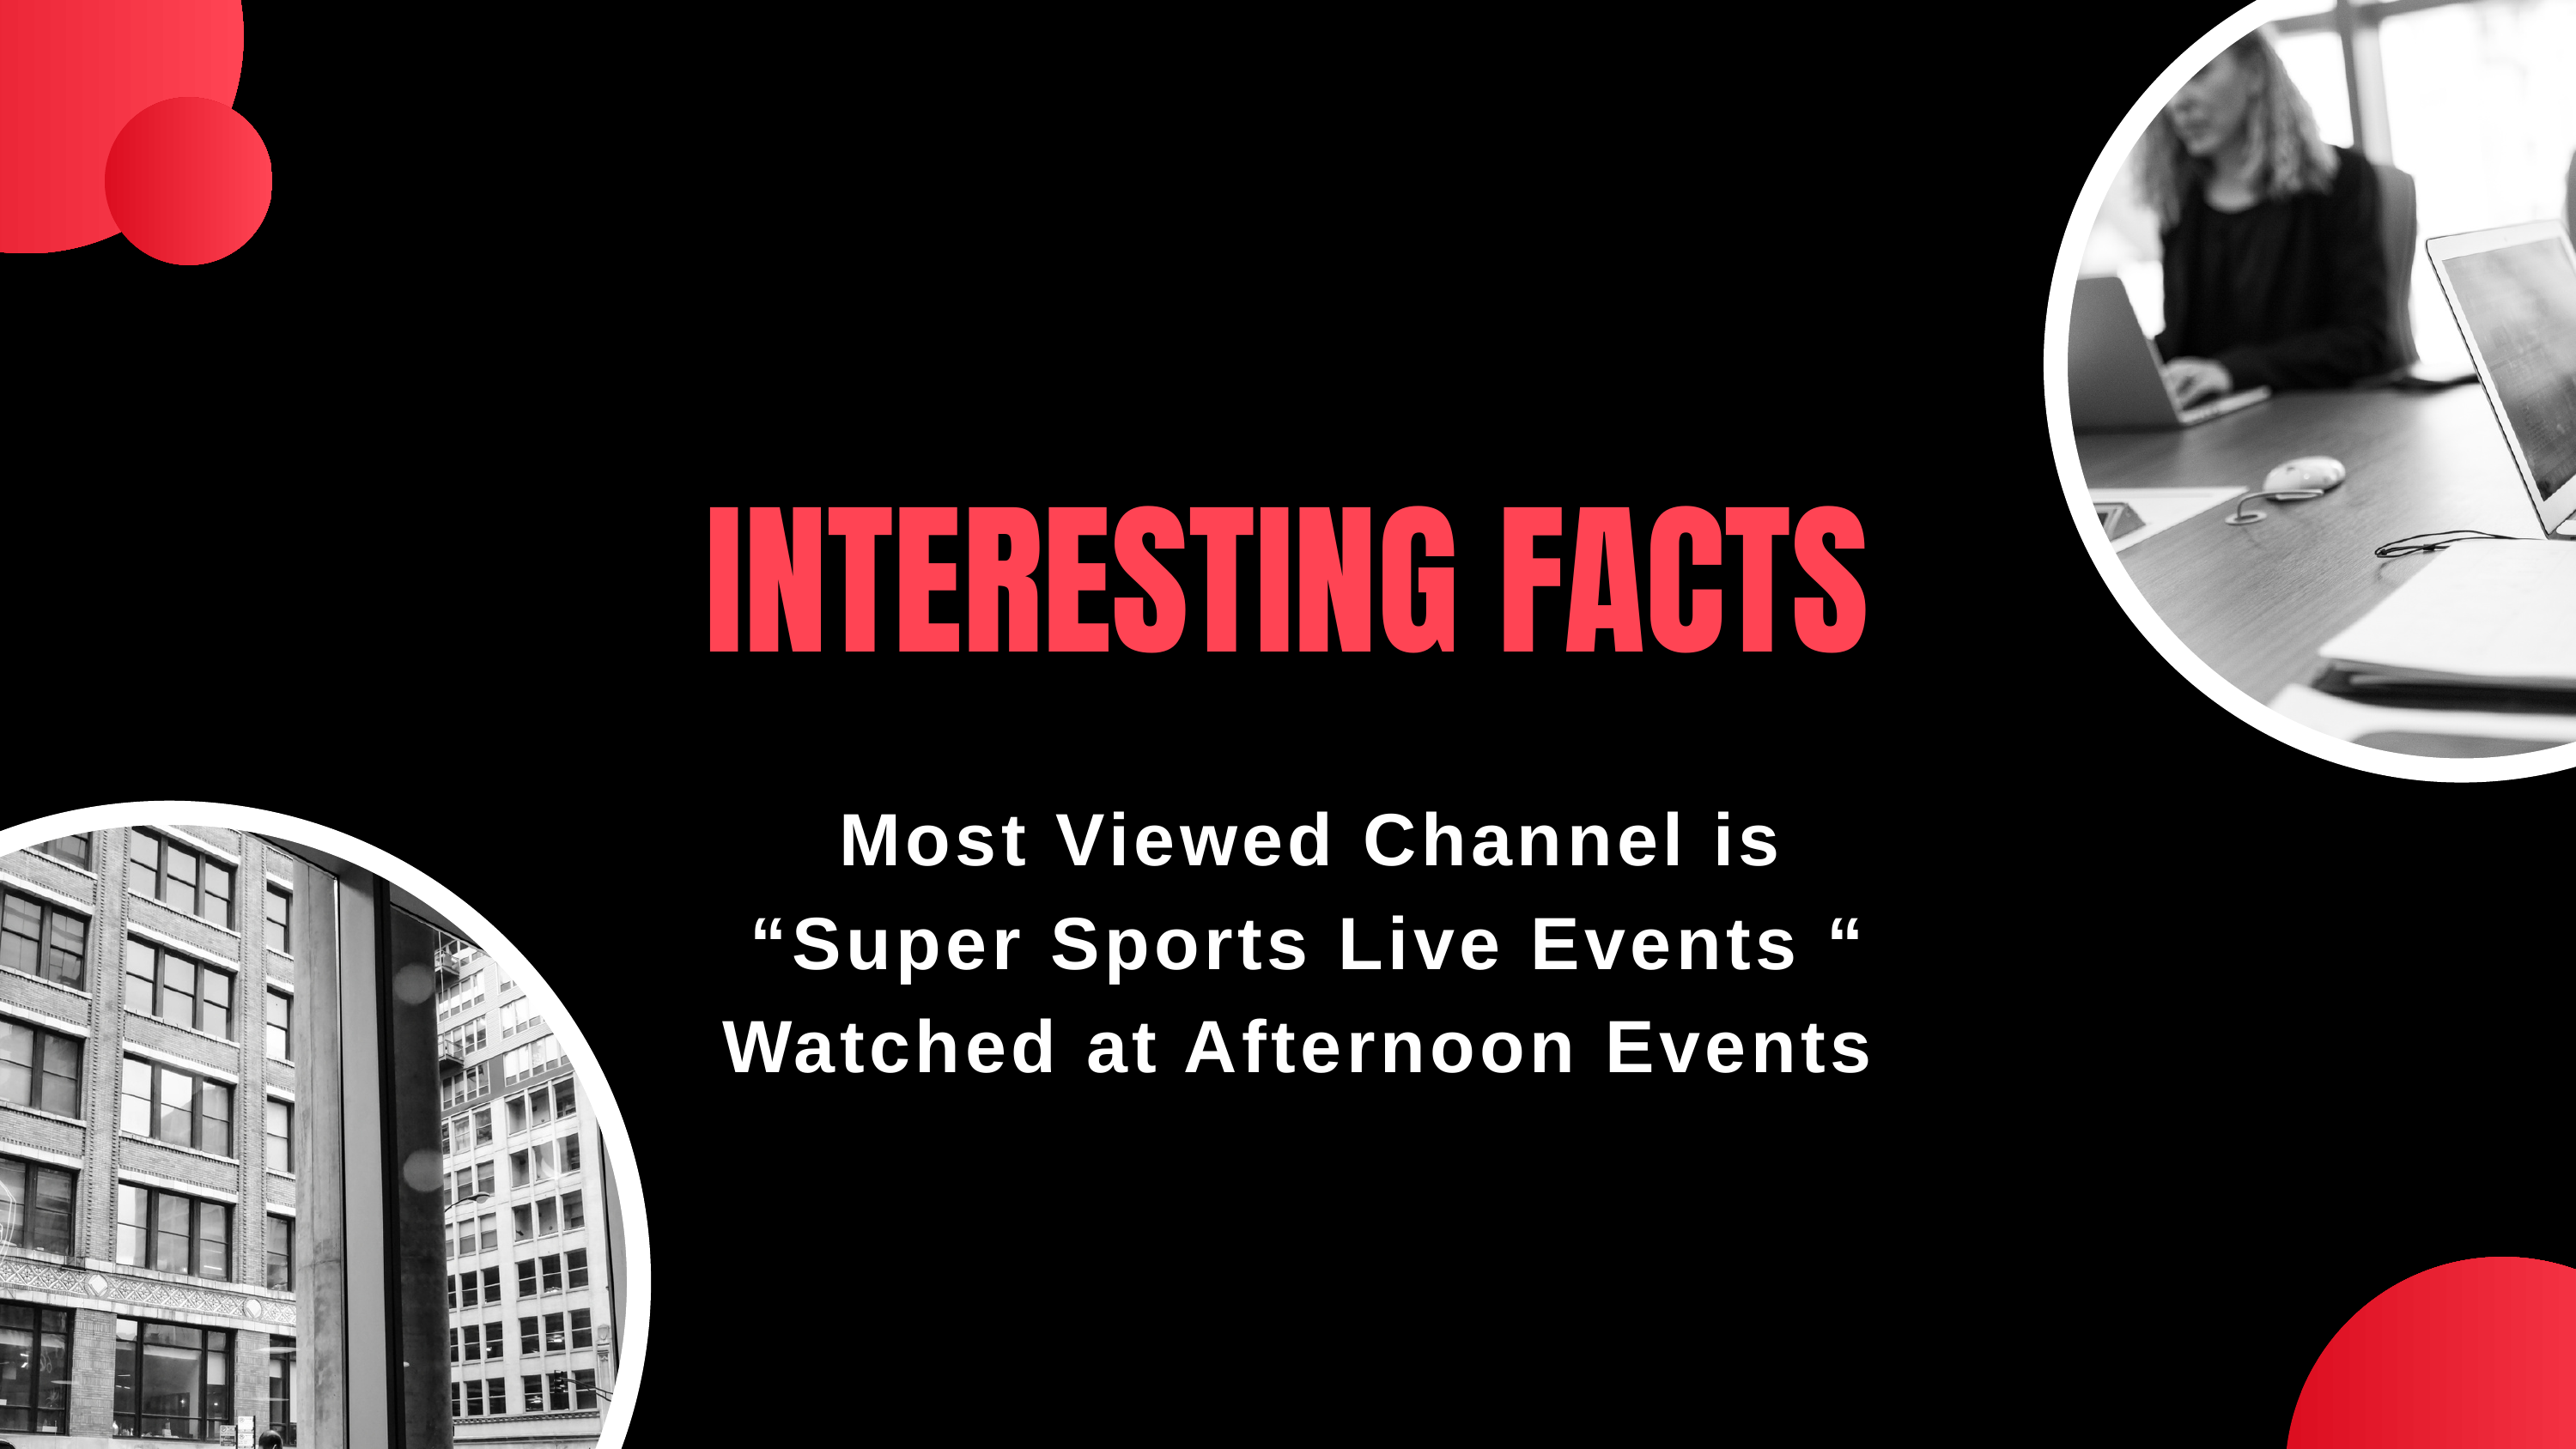

INTERESTING FACTS
Most Viewed Channel is
“Super Sports Live Events “ Watched at Afternoon Events